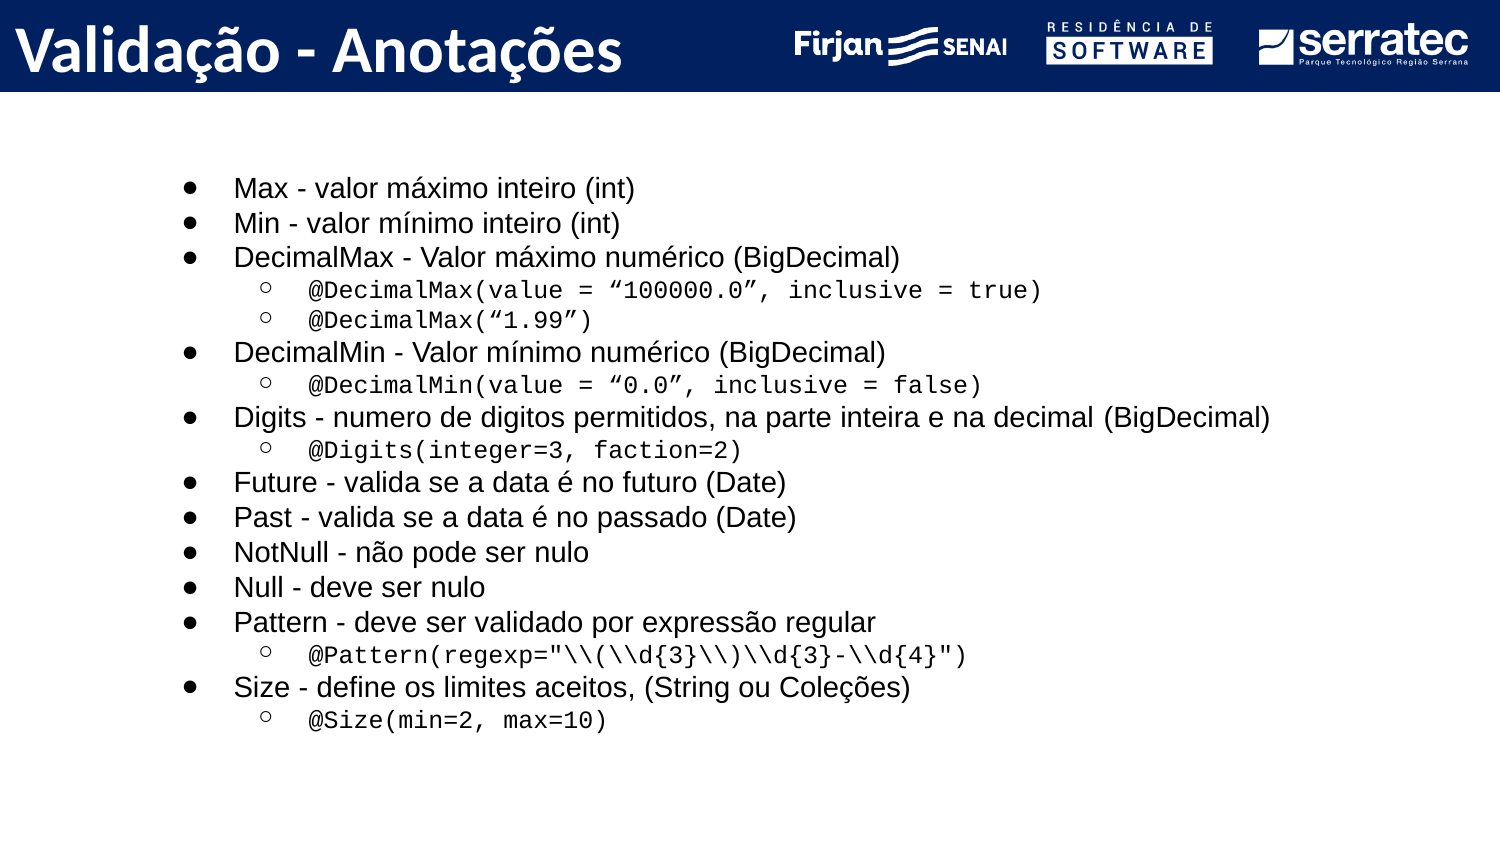

# Validação - Anotações
Max - valor máximo inteiro (int)
Min - valor mínimo inteiro (int)
DecimalMax - Valor máximo numérico (BigDecimal)
@DecimalMax(value = “100000.0”, inclusive = true)
@DecimalMax(“1.99”)
DecimalMin - Valor mínimo numérico (BigDecimal)
@DecimalMin(value = “0.0”, inclusive = false)
Digits - numero de digitos permitidos, na parte inteira e na decimal (BigDecimal)
@Digits(integer=3, faction=2)
Future - valida se a data é no futuro (Date)
Past - valida se a data é no passado (Date)
NotNull - não pode ser nulo
Null - deve ser nulo
Pattern - deve ser validado por expressão regular
@Pattern(regexp="\\(\\d{3}\\)\\d{3}-\\d{4}")
Size - define os limites aceitos, (String ou Coleções)
@Size(min=2, max=10)